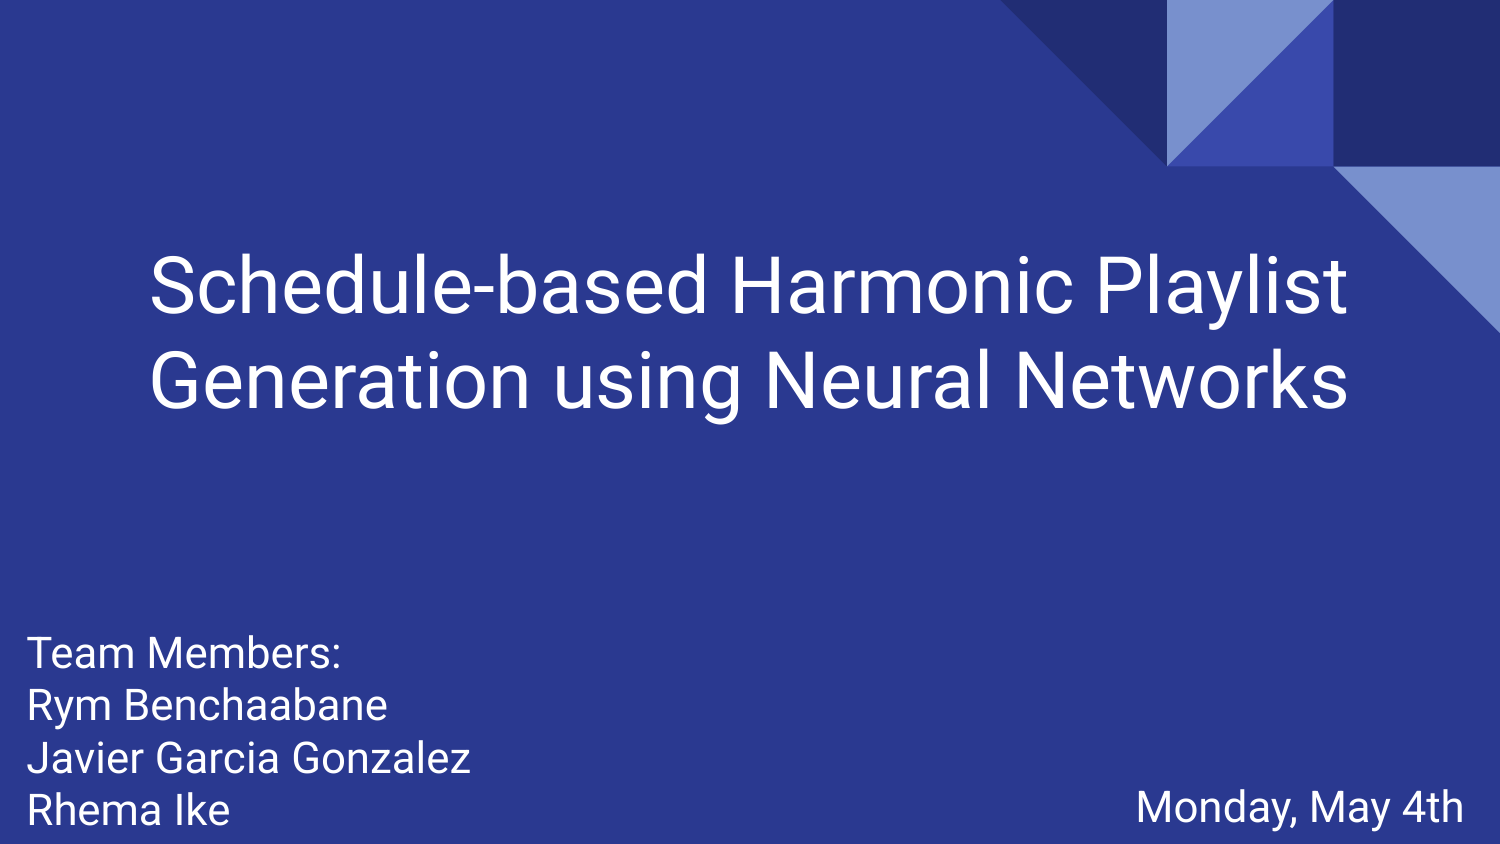

# Schedule-based Harmonic Playlist Generation using Neural Networks
Team Members:
Rym Benchaabane
Javier Garcia Gonzalez
Rhema Ike
Monday, May 4th